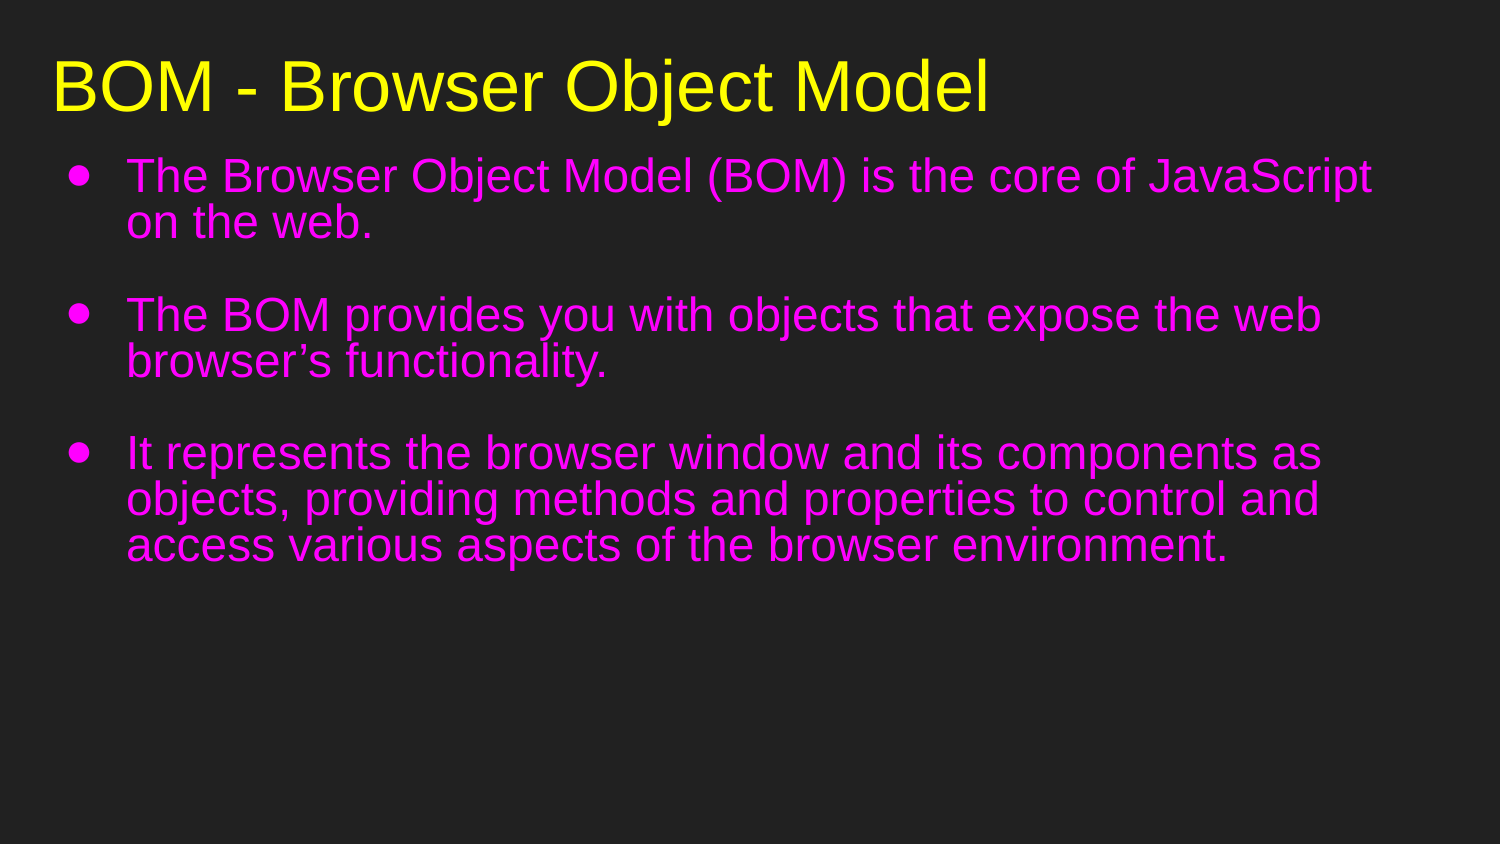

# BOM - Browser Object Model
The Browser Object Model (BOM) is the core of JavaScript on the web.

The BOM provides you with objects that expose the web browser’s functionality.

It represents the browser window and its components as objects, providing methods and properties to control and access various aspects of the browser environment.